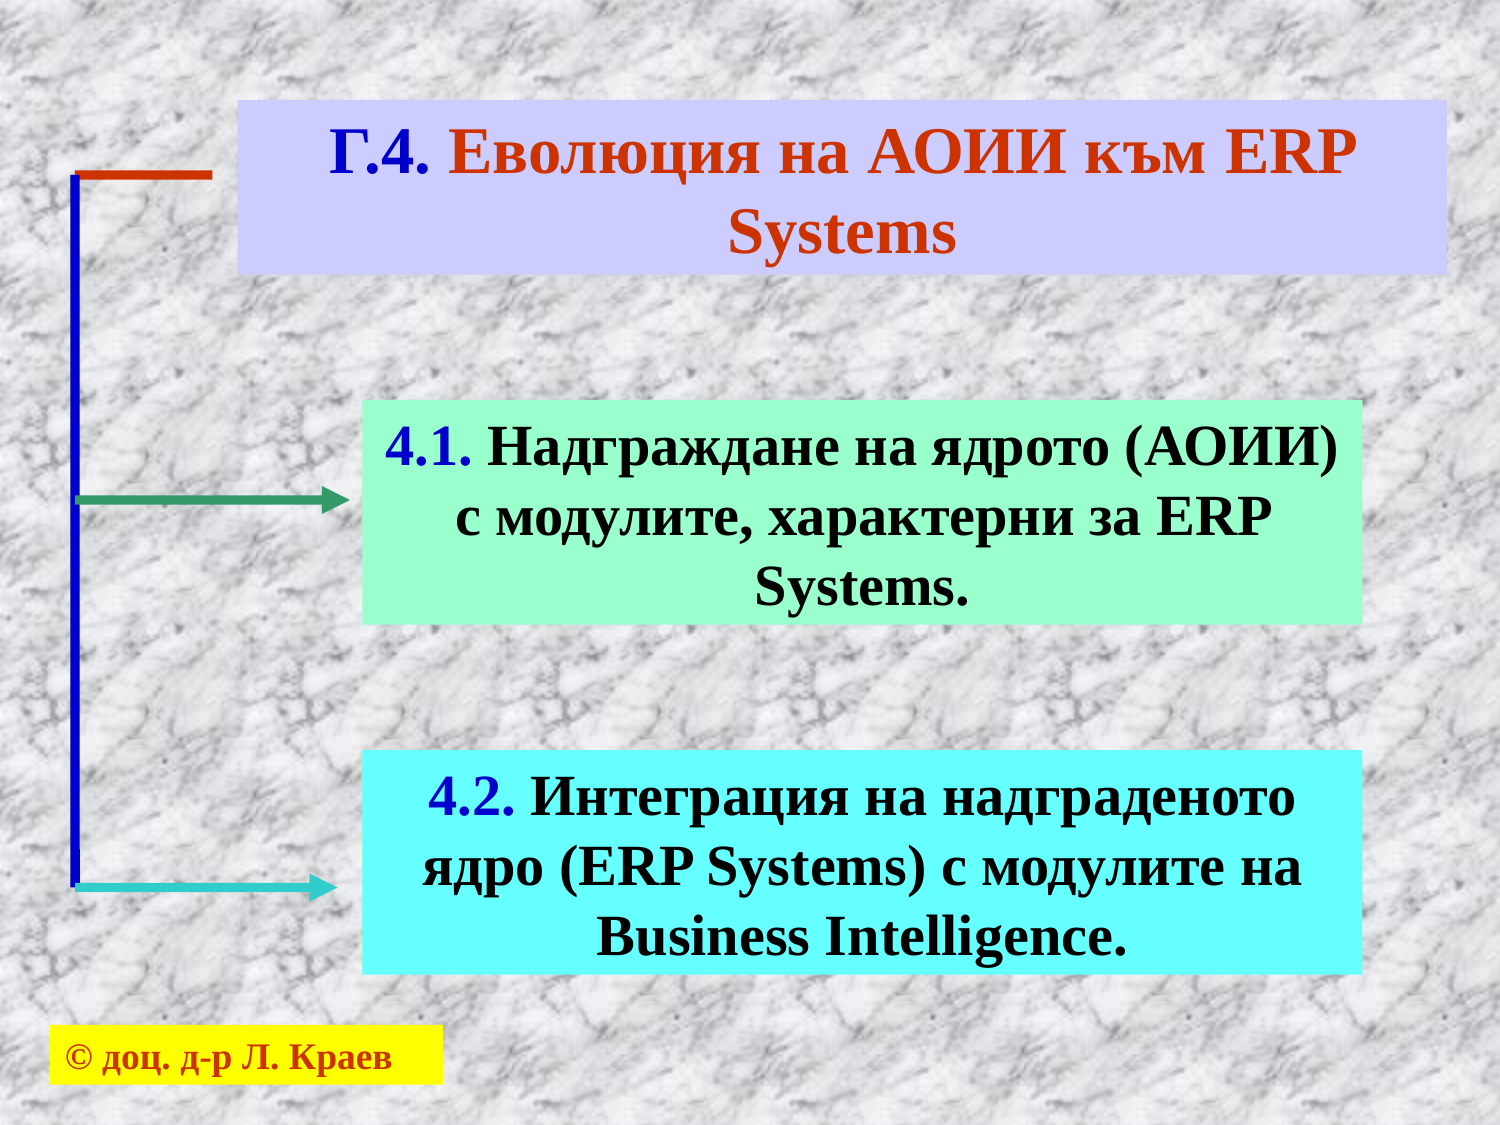

Г.4. Еволюция на АОИИ към ERP Systems

4.1. Надграждане на ядрото (АОИИ) с модулите, характерни за ERP Systems.

4.2. Интеграция на надграденото ядро (ERP Systems) с модулите на Business Intelligence.

© доц. д-р Л. Краев